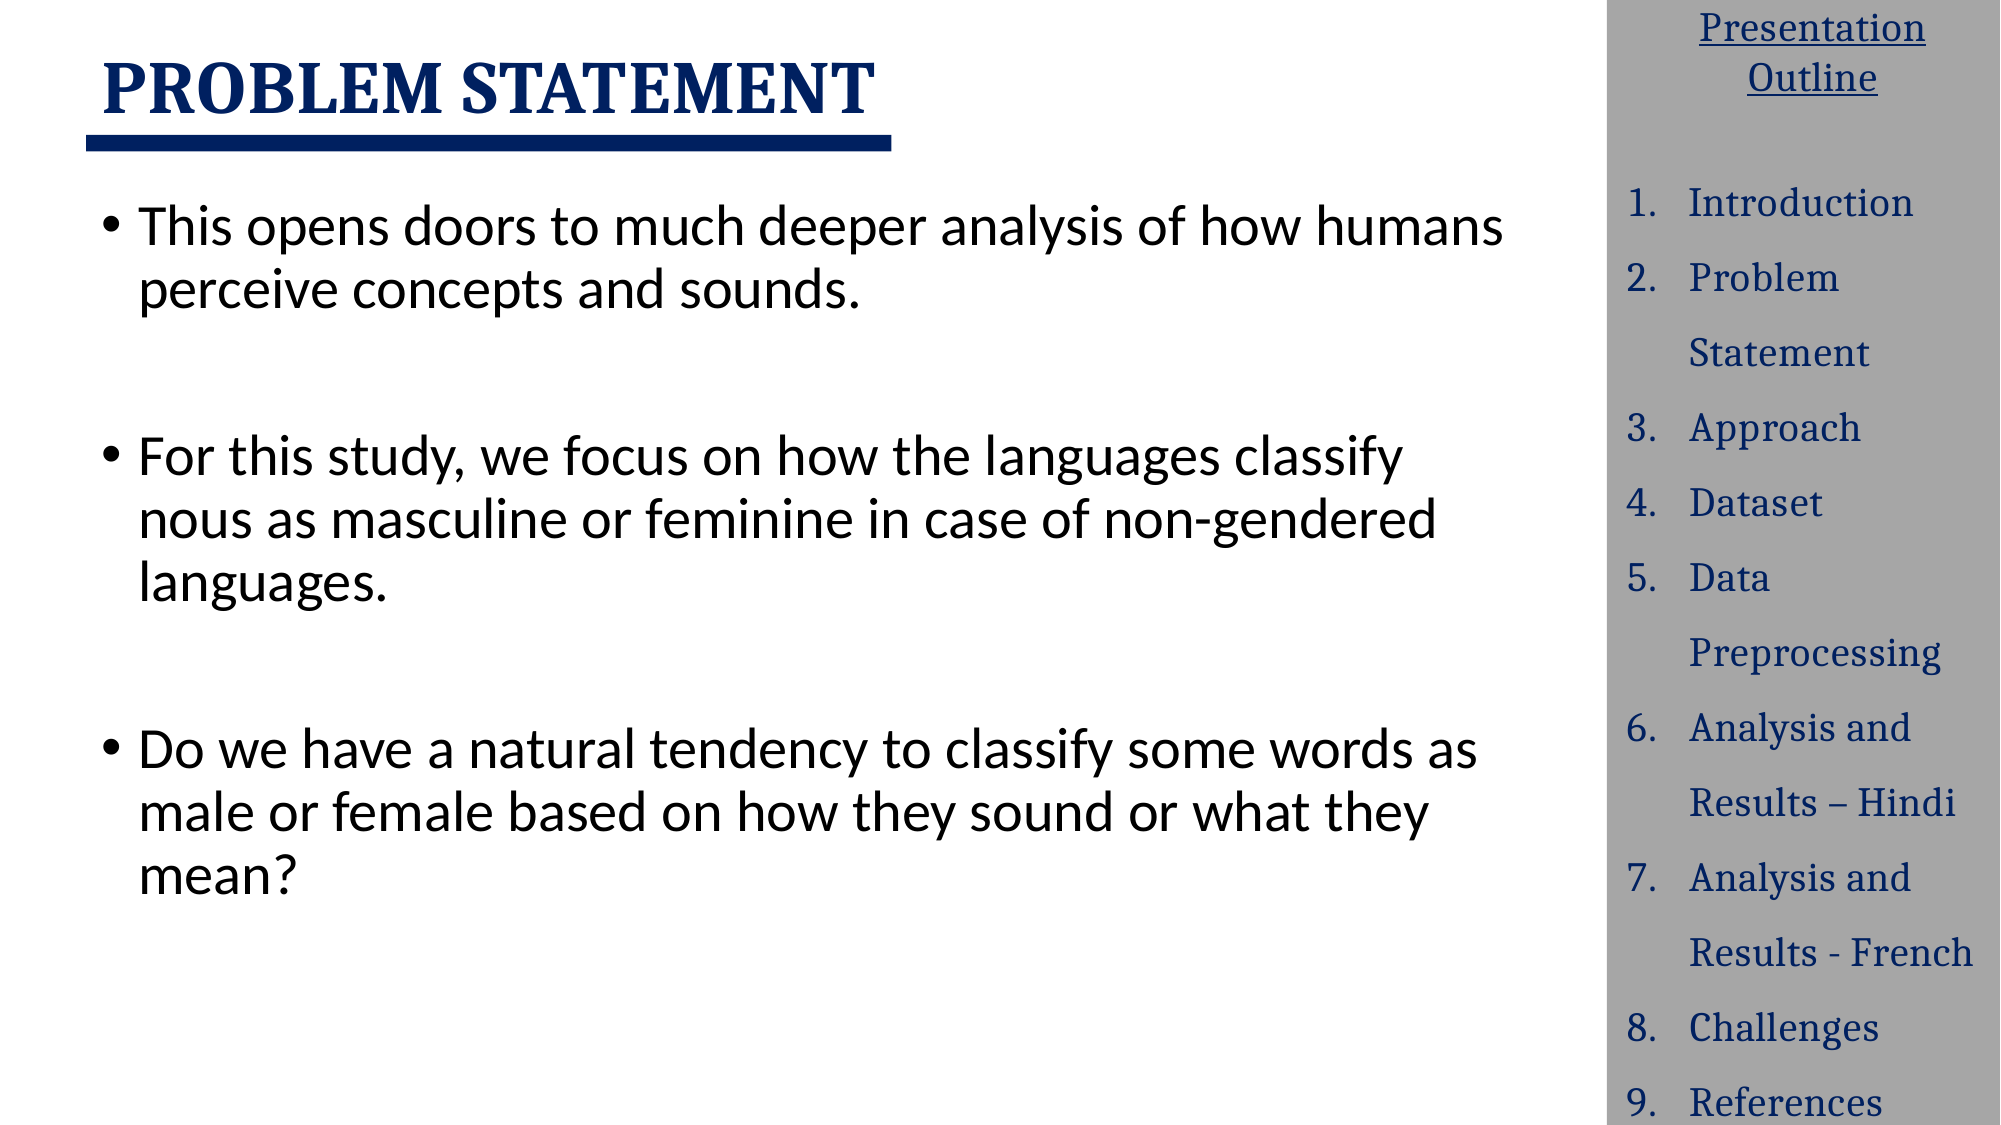

PROBLEM STATEMENT
This opens doors to much deeper analysis of how humans perceive concepts and sounds.

For this study, we focus on how the languages classify nous as masculine or feminine in case of non-gendered languages.

Do we have a natural tendency to classify some words as male or female based on how they sound or what they mean?